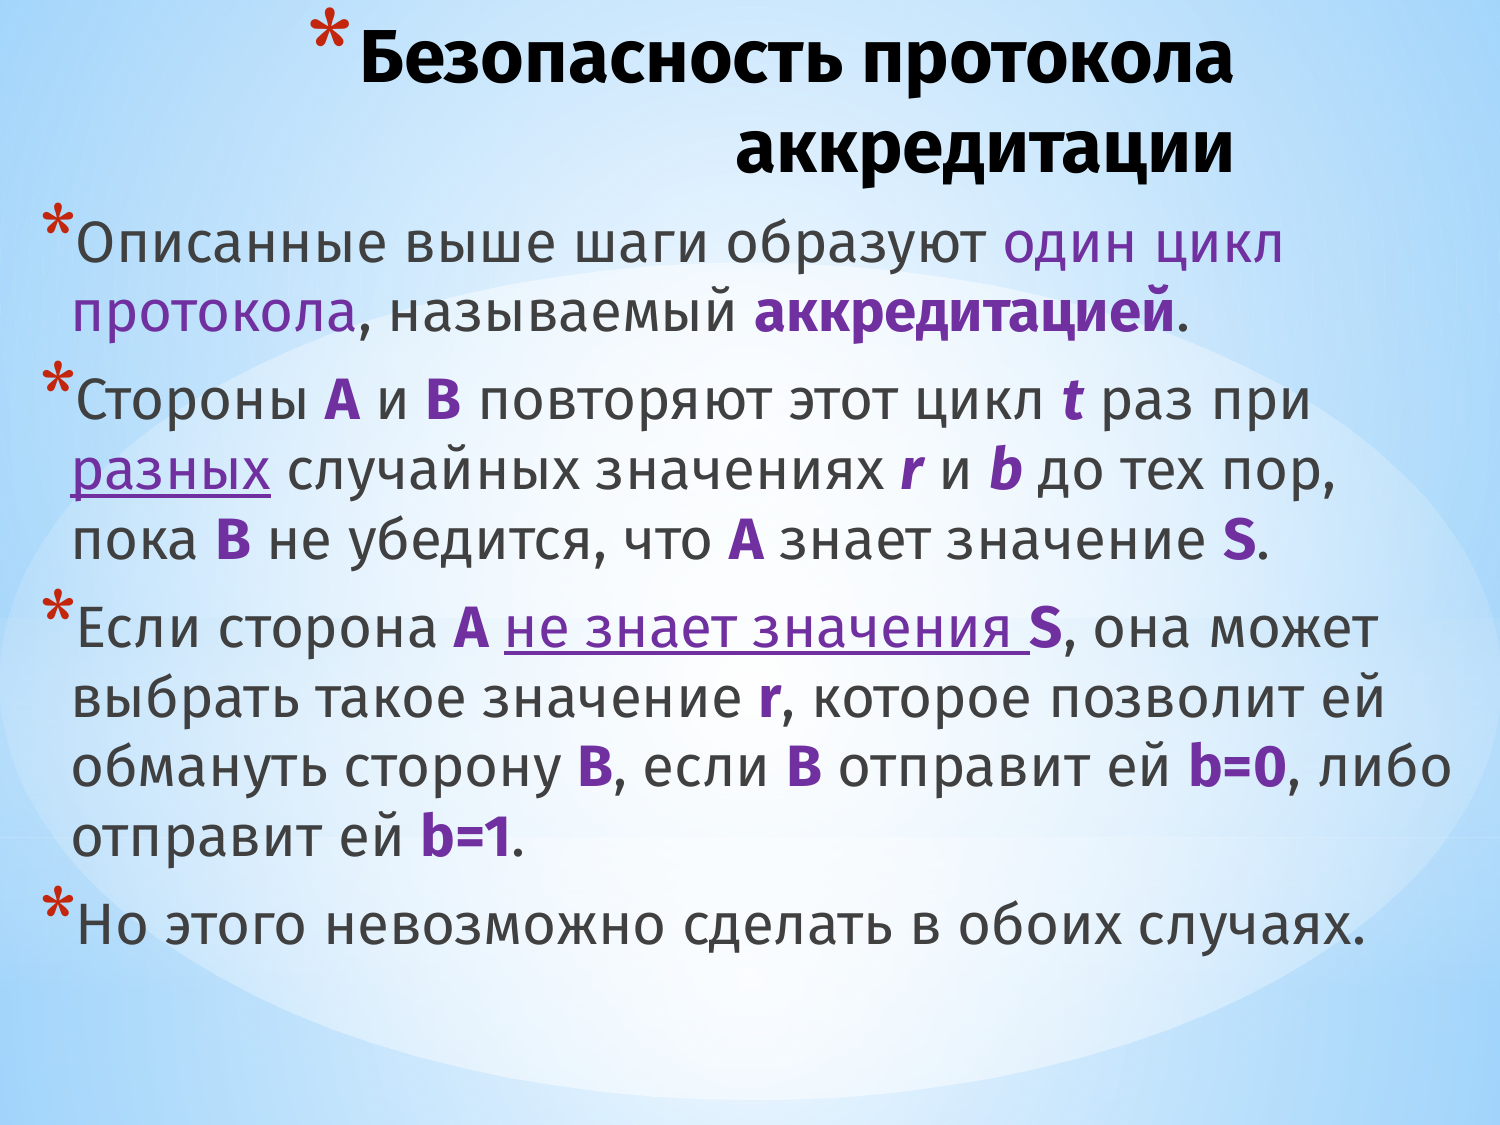

# Безопасность протокола аккредитации
Описанные выше шаги образуют один цикл протокола, называемый аккредитацией.
Стороны А и В повторяют этот цикл t раз при разных случайных значениях r и b до тех пор, пока В не убедится, что А знает значение S.
Если сторона А не знает значения S, она может выбрать такое значение r, которое позволит ей обмануть сторону В, если В отправит ей b=0, либо отправит ей b=1.
Но этого невозможно сделать в обоих случаях.